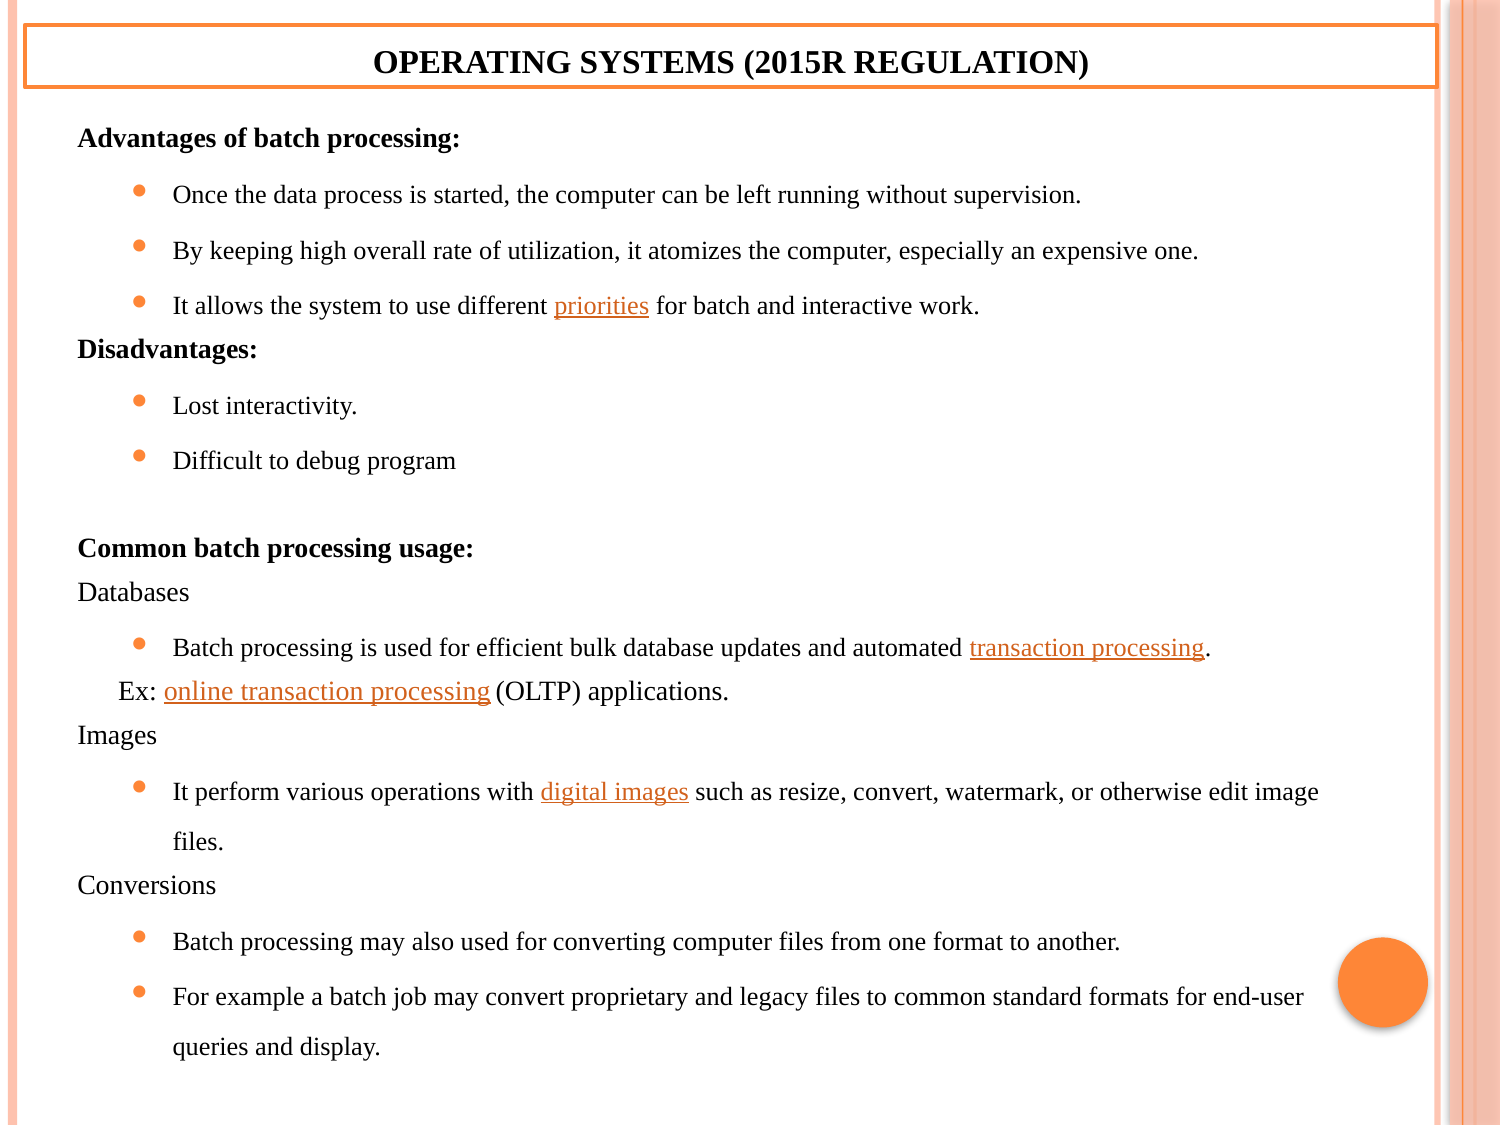

Operating Systems (2015R Regulation)
Advantages of batch processing:
Once the data process is started, the computer can be left running without supervision.
By keeping high overall rate of utilization, it atomizes the computer, especially an expensive one.
It allows the system to use different priorities for batch and interactive work.
Disadvantages:
Lost interactivity.
Difficult to debug program

Common batch processing usage:
Databases
Batch processing is used for efficient bulk database updates and automated transaction processing.
		Ex: online transaction processing (OLTP) applications.
Images
It perform various operations with digital images such as resize, convert, watermark, or otherwise edit image files.
Conversions
Batch processing may also used for converting computer files from one format to another.
For example a batch job may convert proprietary and legacy files to common standard formats for end-user queries and display.